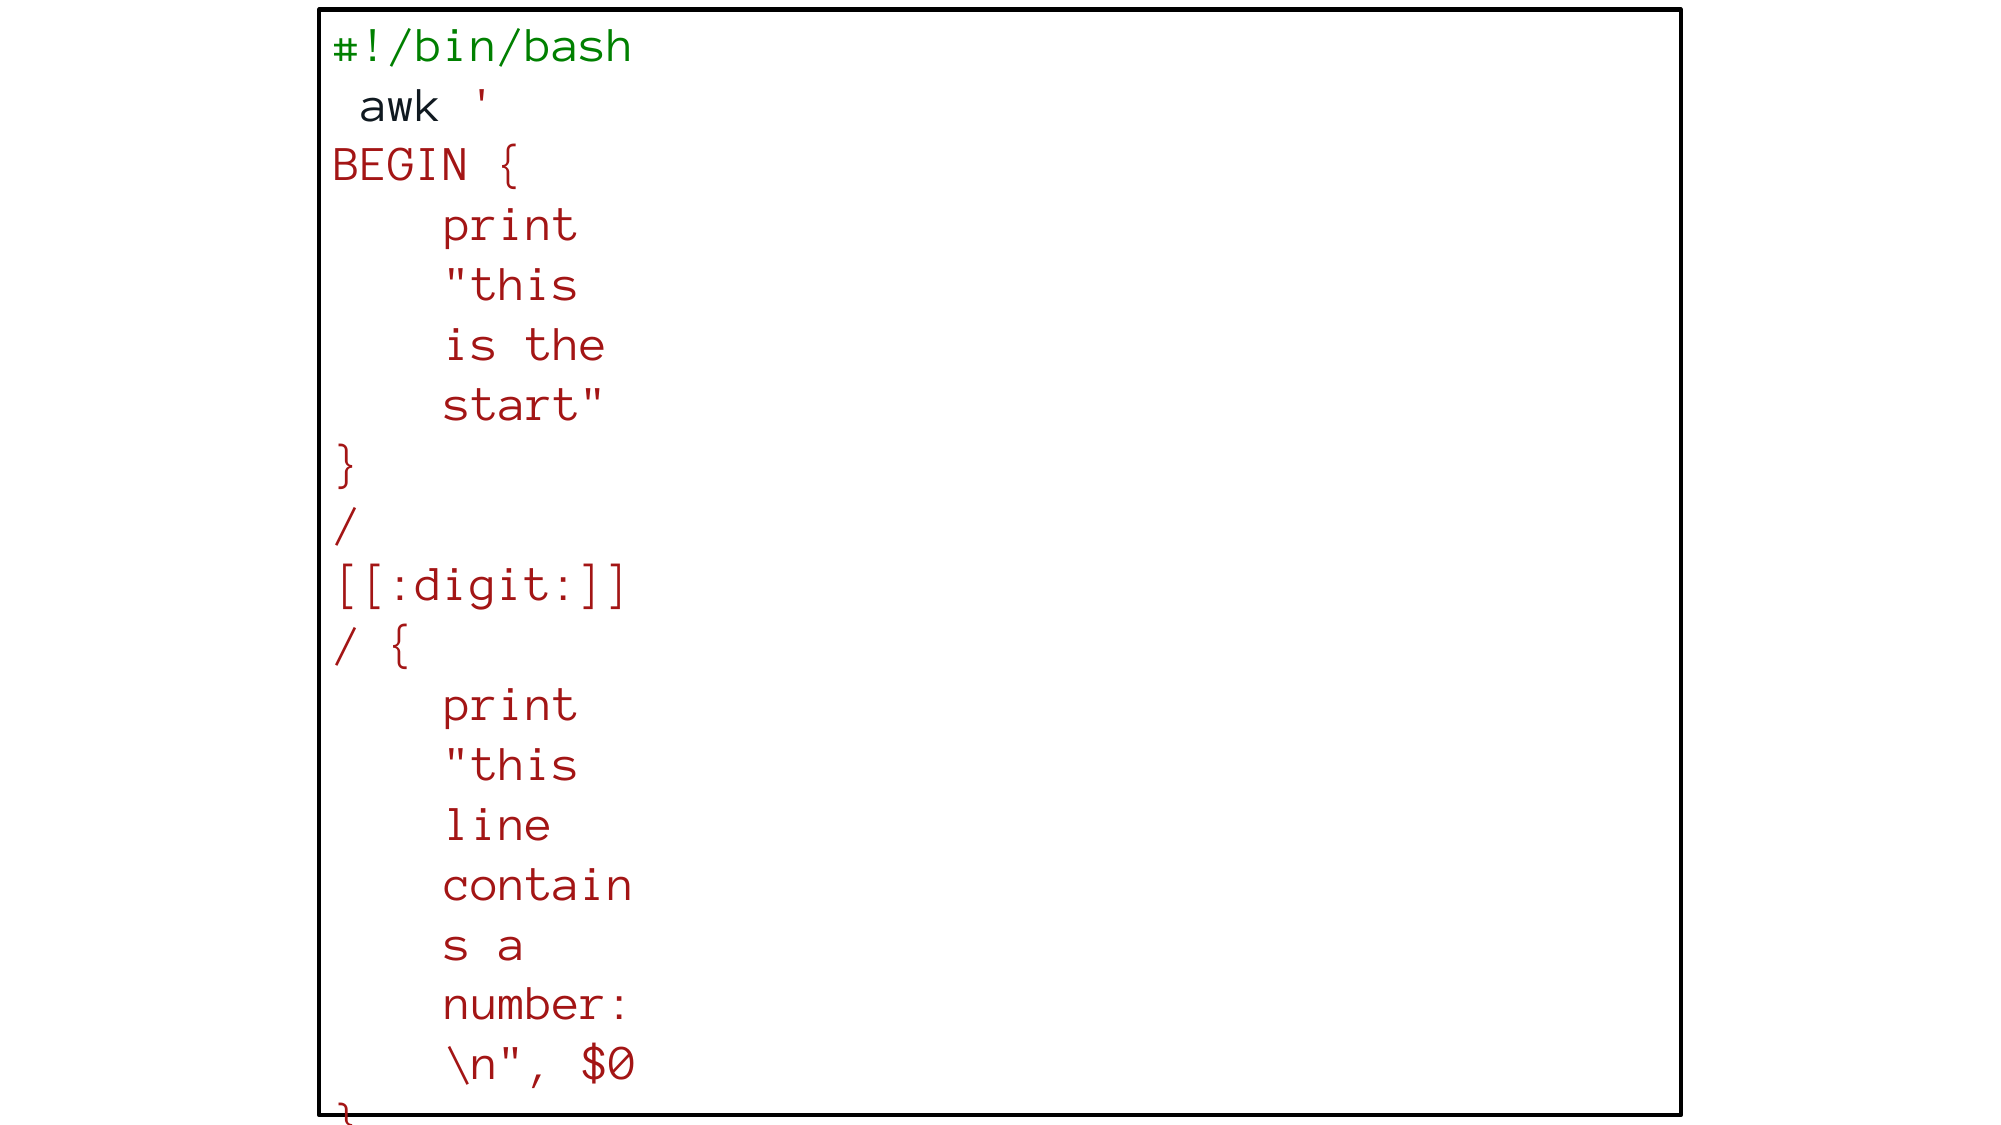

#!/bin/bash  awk '
BEGIN {
print "this is the start"
}
/[[:digit:]]/ {
print "this line contains a number:\n", $0
}
/something/ {
print "this line contains something:\n", $0
}
{
print "this is a line:\n", $0
}  END{
print "goodbye"
}
' ./input.txt